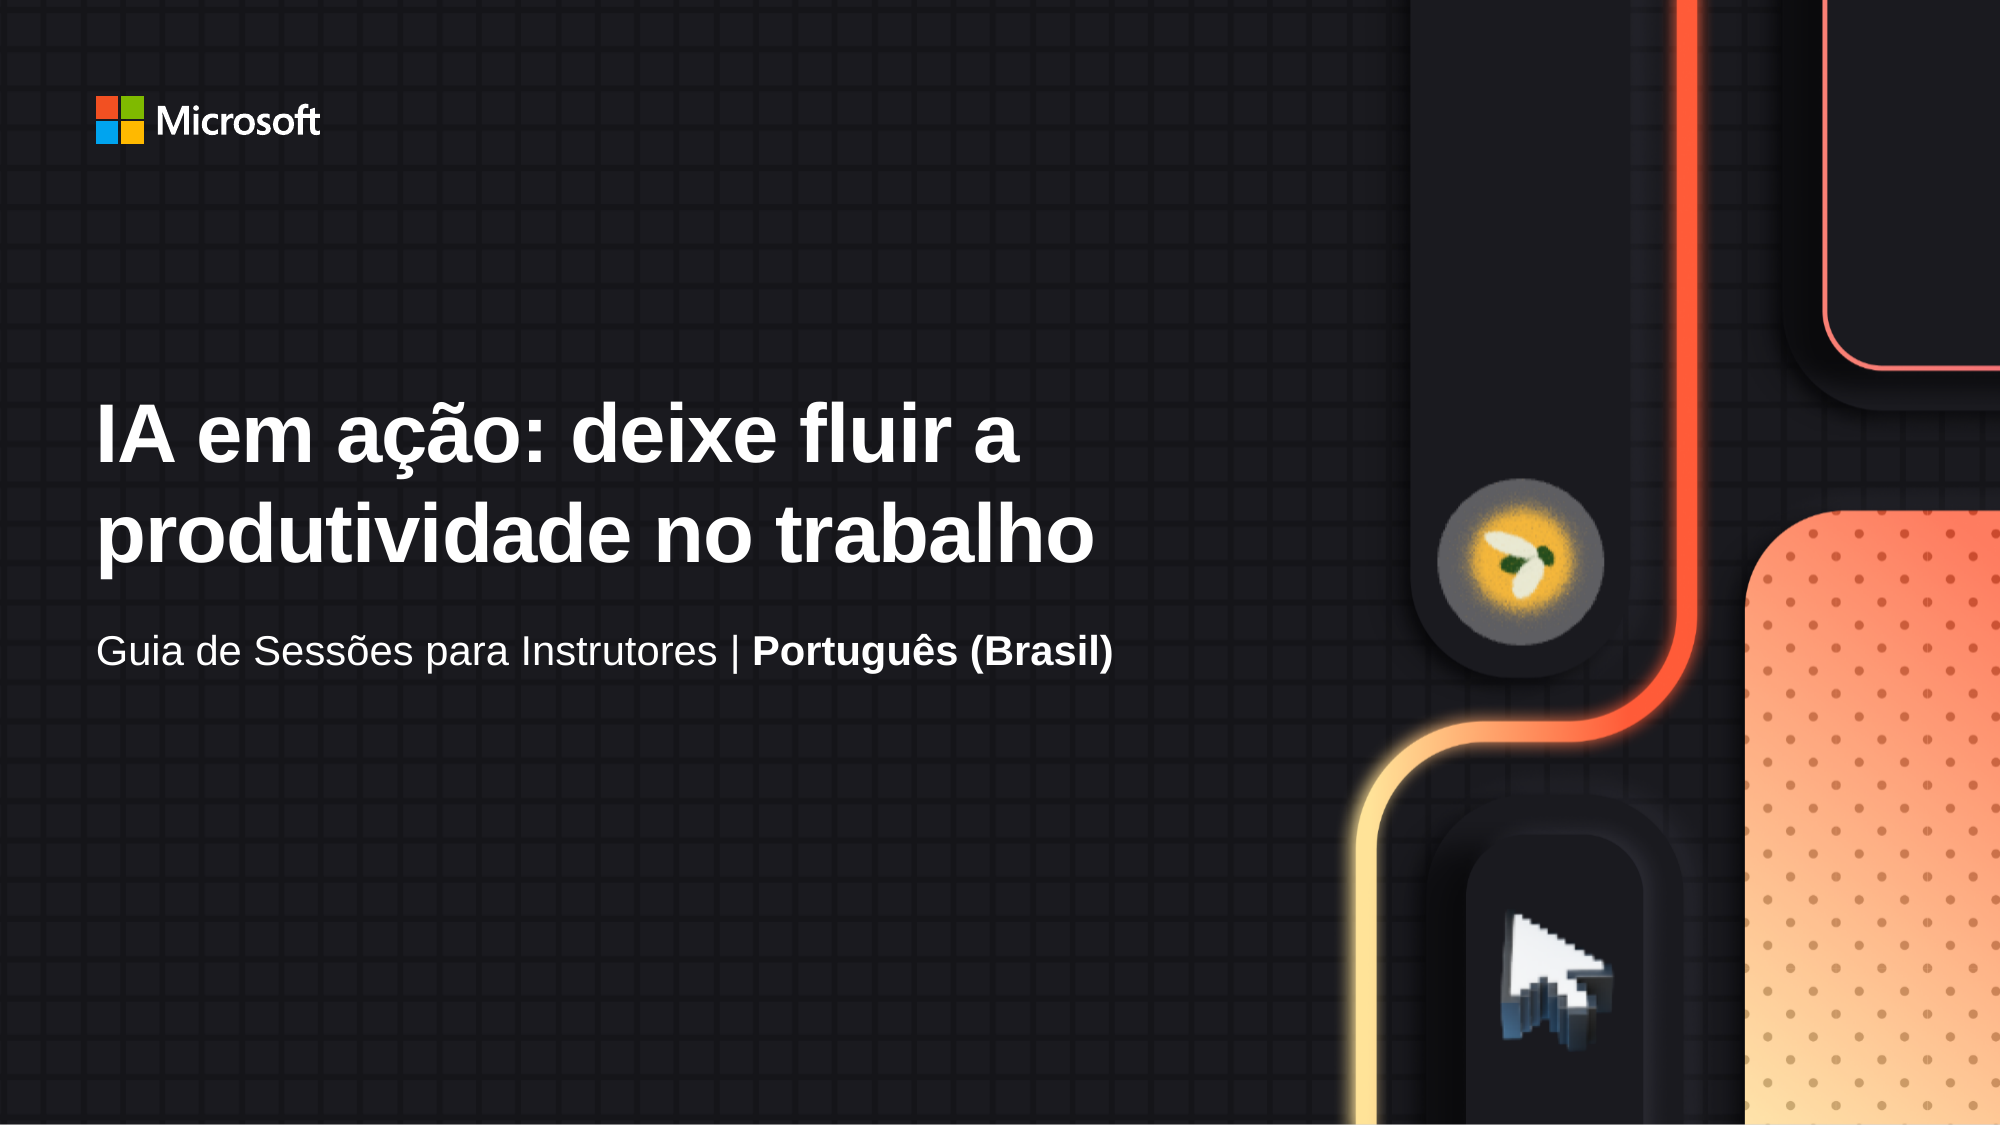

# IA em ação: deixe fluir a produtividade no trabalho
Guia de Sessões para Instrutores | Português (Brasil)